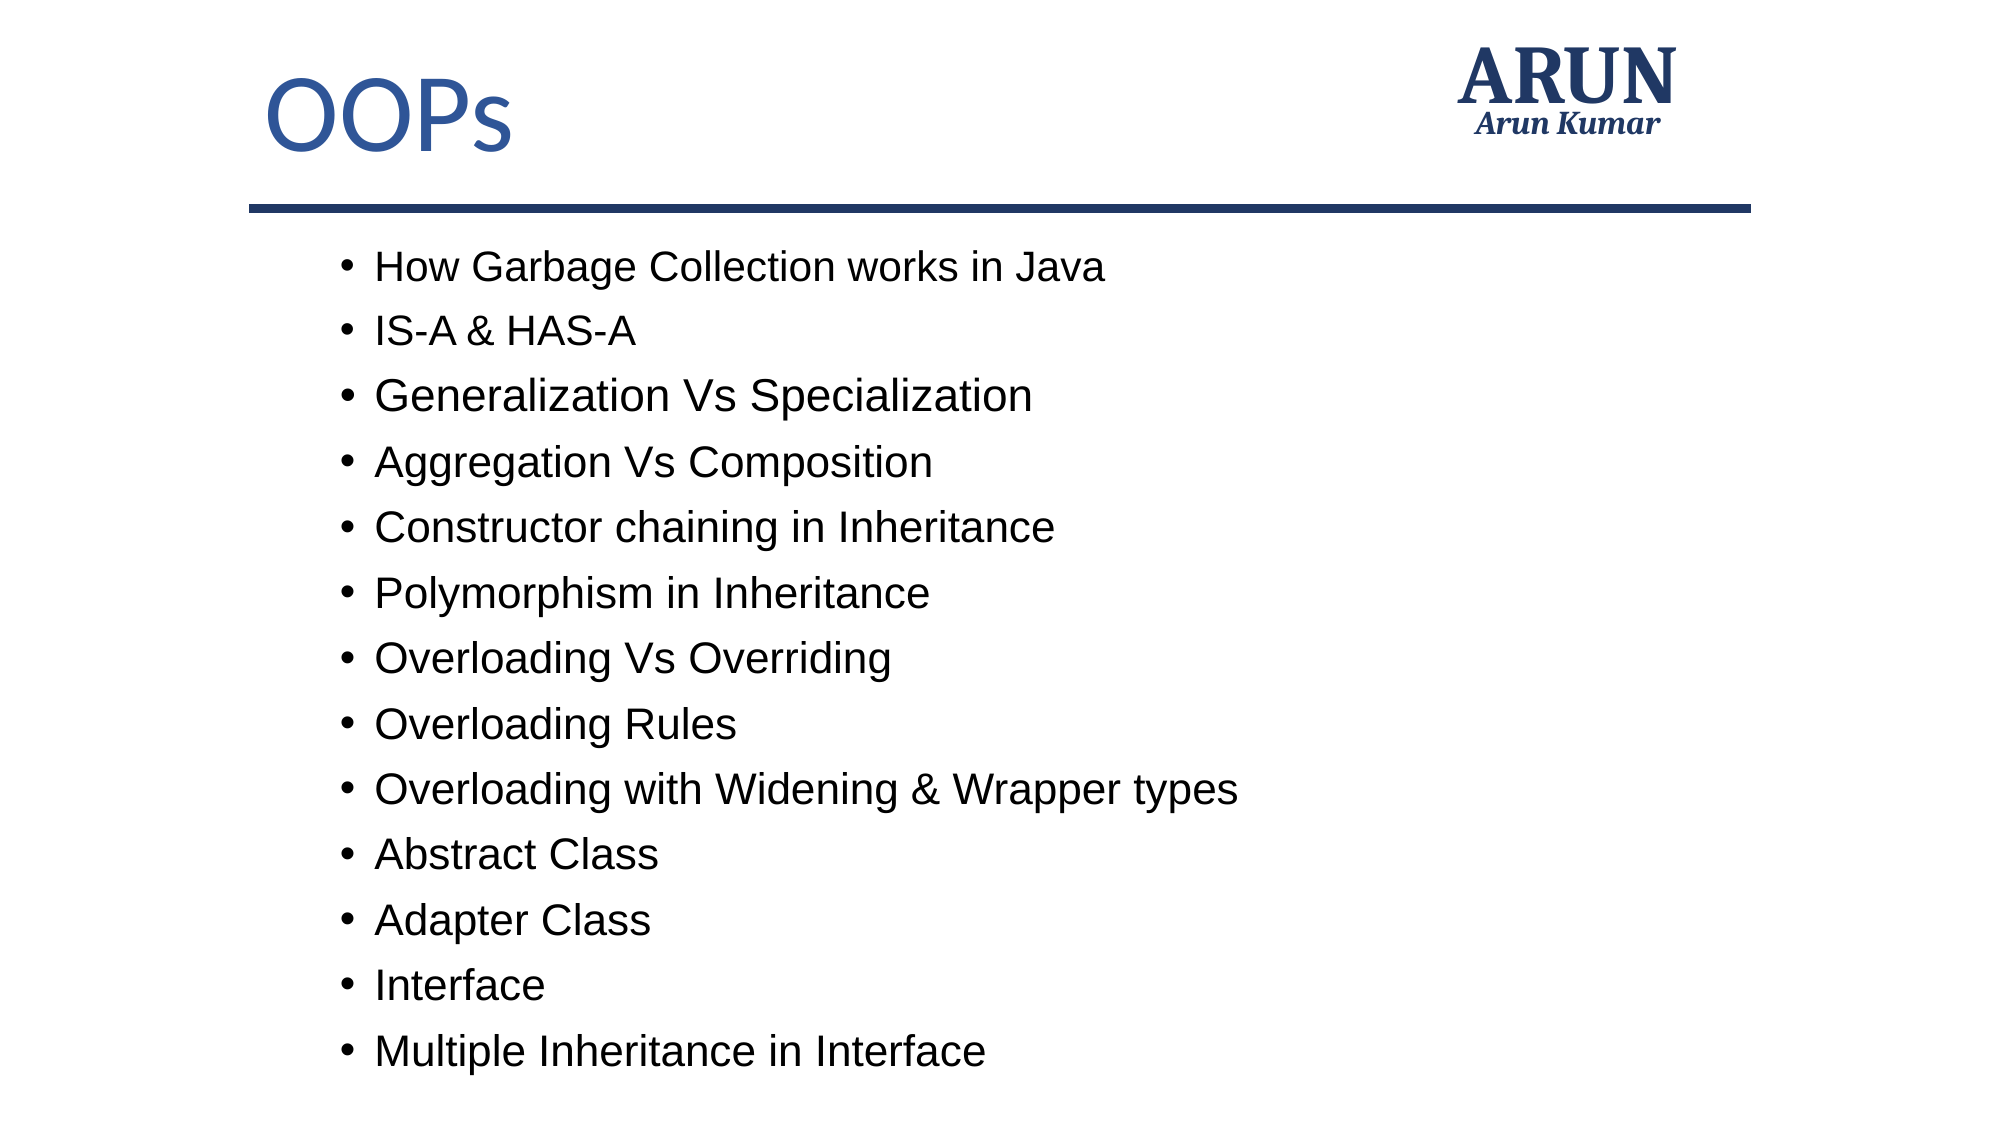

OOPs

ARUN
Arun Kumar

How Garbage Collection works in Java
IS-A & HAS-A
Generalization Vs Specialization
Aggregation Vs Composition
Constructor chaining in Inheritance
Polymorphism in Inheritance
Overloading Vs Overriding
Overloading Rules
Overloading with Widening & Wrapper types
Abstract Class
Adapter Class
Interface
Multiple Inheritance in Interface